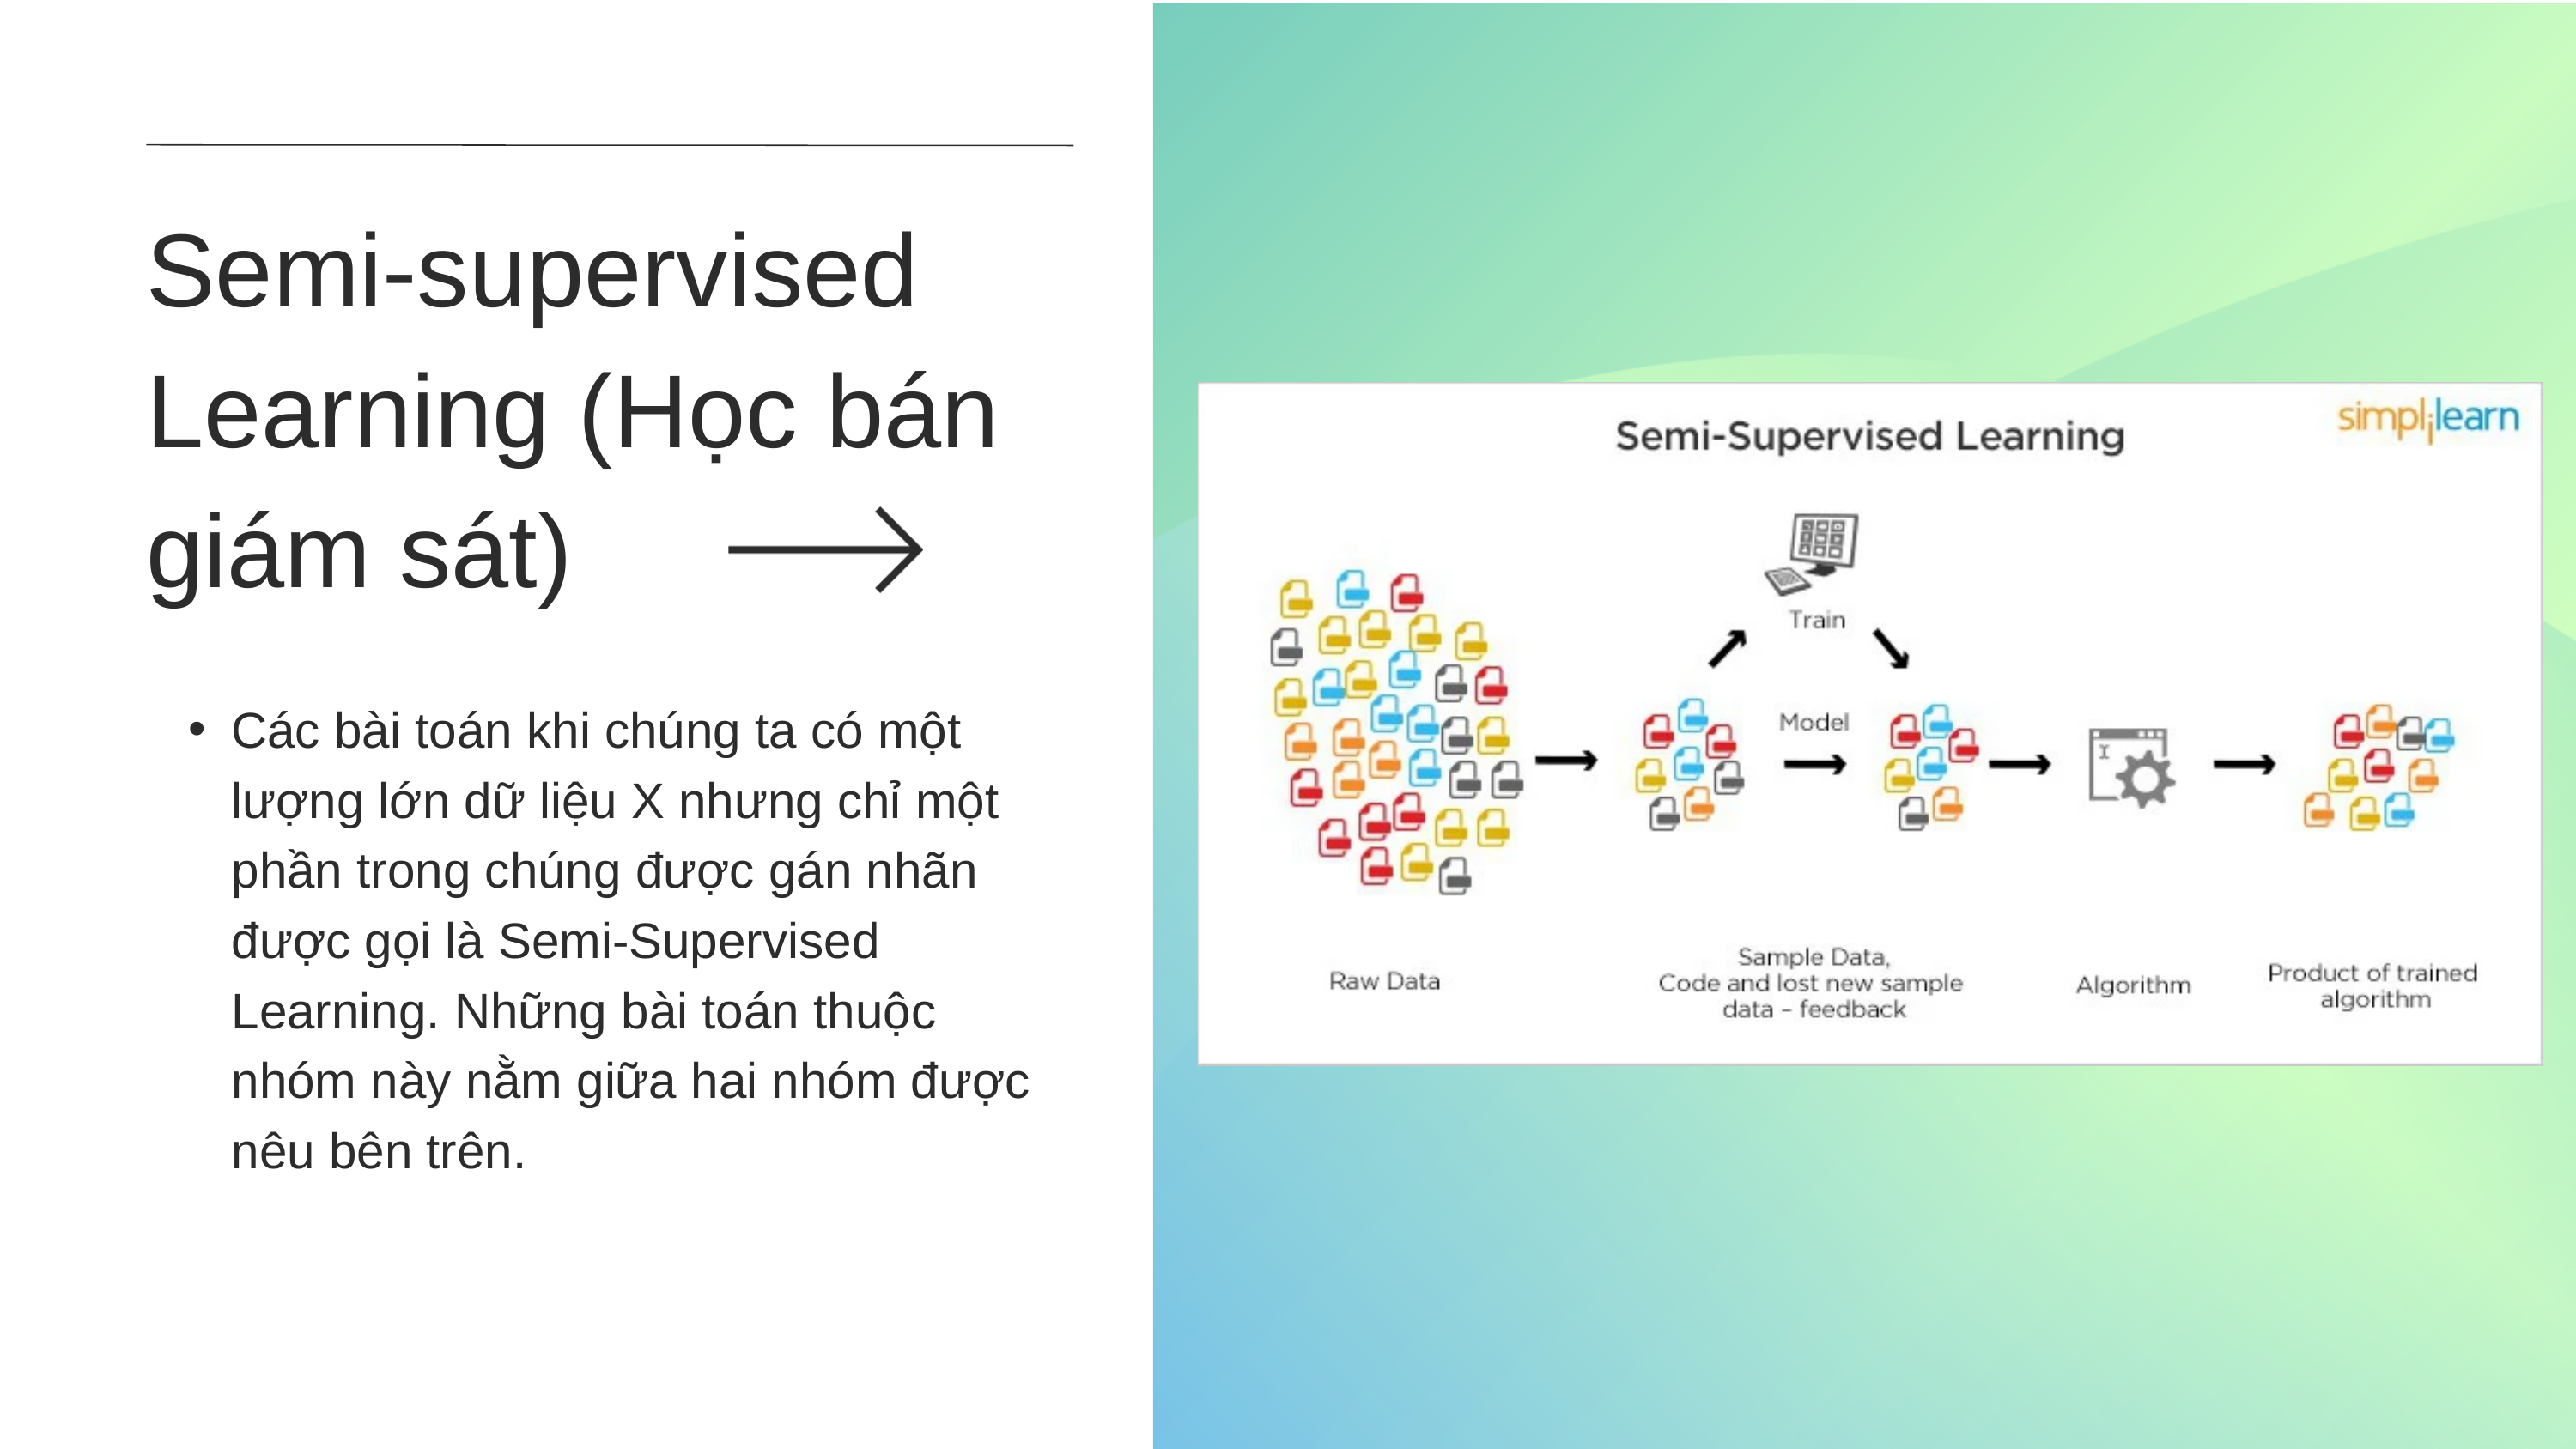

Semi-supervised Learning (Học bán giám sát)

Các bài toán khi chúng ta có một lượng lớn dữ liệu X nhưng chỉ một phần trong chúng được gán nhãn được gọi là Semi-Supervised Learning. Những bài toán thuộc nhóm này nằm giữa hai nhóm được nêu bên trên.